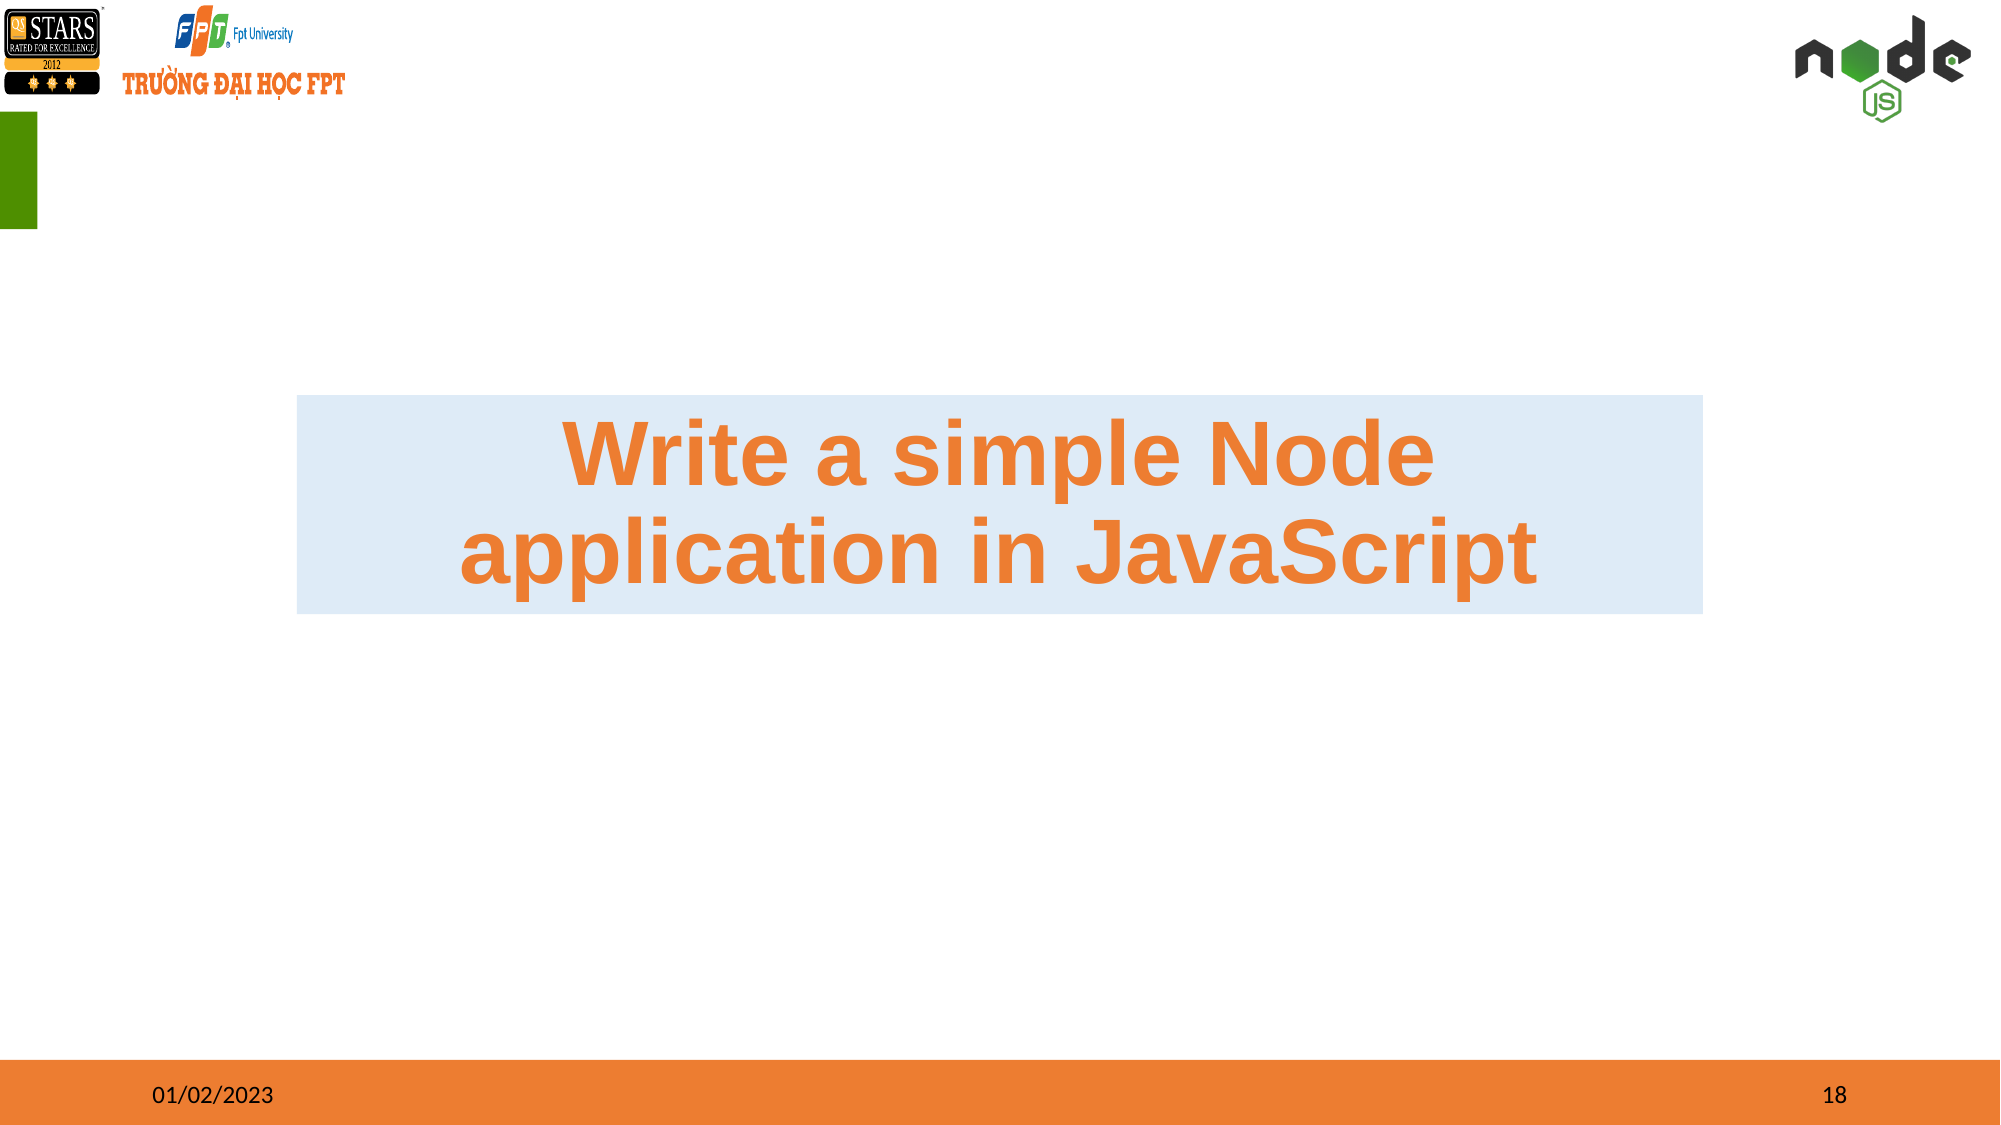

Write a simple Node application in JavaScript
01/02/2023
18